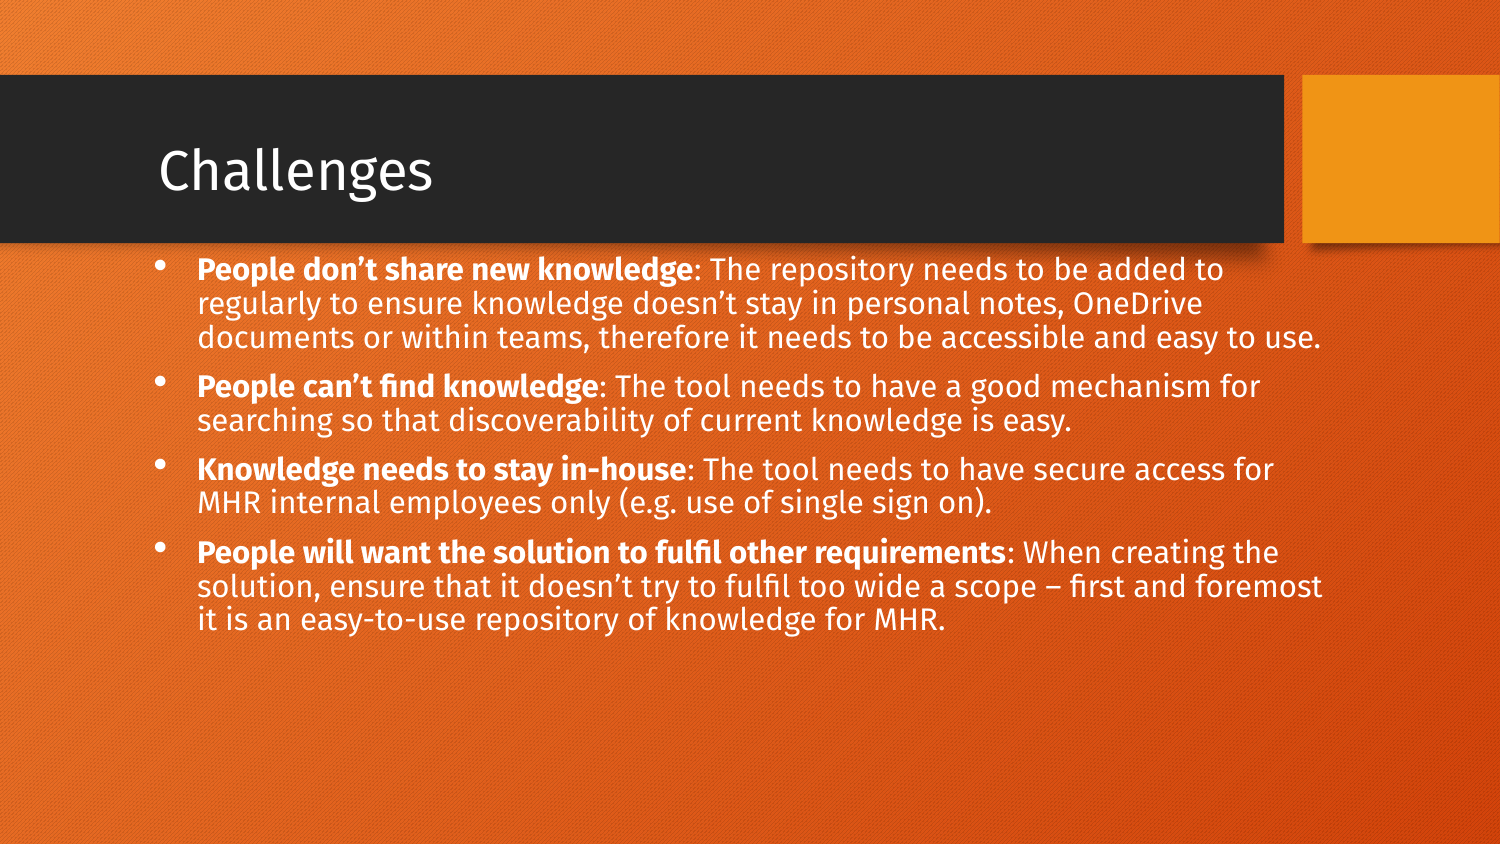

# Challenges
People don’t share new knowledge: The repository needs to be added to regularly to ensure knowledge doesn’t stay in personal notes, OneDrive documents or within teams, therefore it needs to be accessible and easy to use.
People can’t find knowledge: The tool needs to have a good mechanism for searching so that discoverability of current knowledge is easy.
Knowledge needs to stay in-house: The tool needs to have secure access for MHR internal employees only (e.g. use of single sign on).
People will want the solution to fulfil other requirements: When creating the solution, ensure that it doesn’t try to fulfil too wide a scope – first and foremost it is an easy-to-use repository of knowledge for MHR.